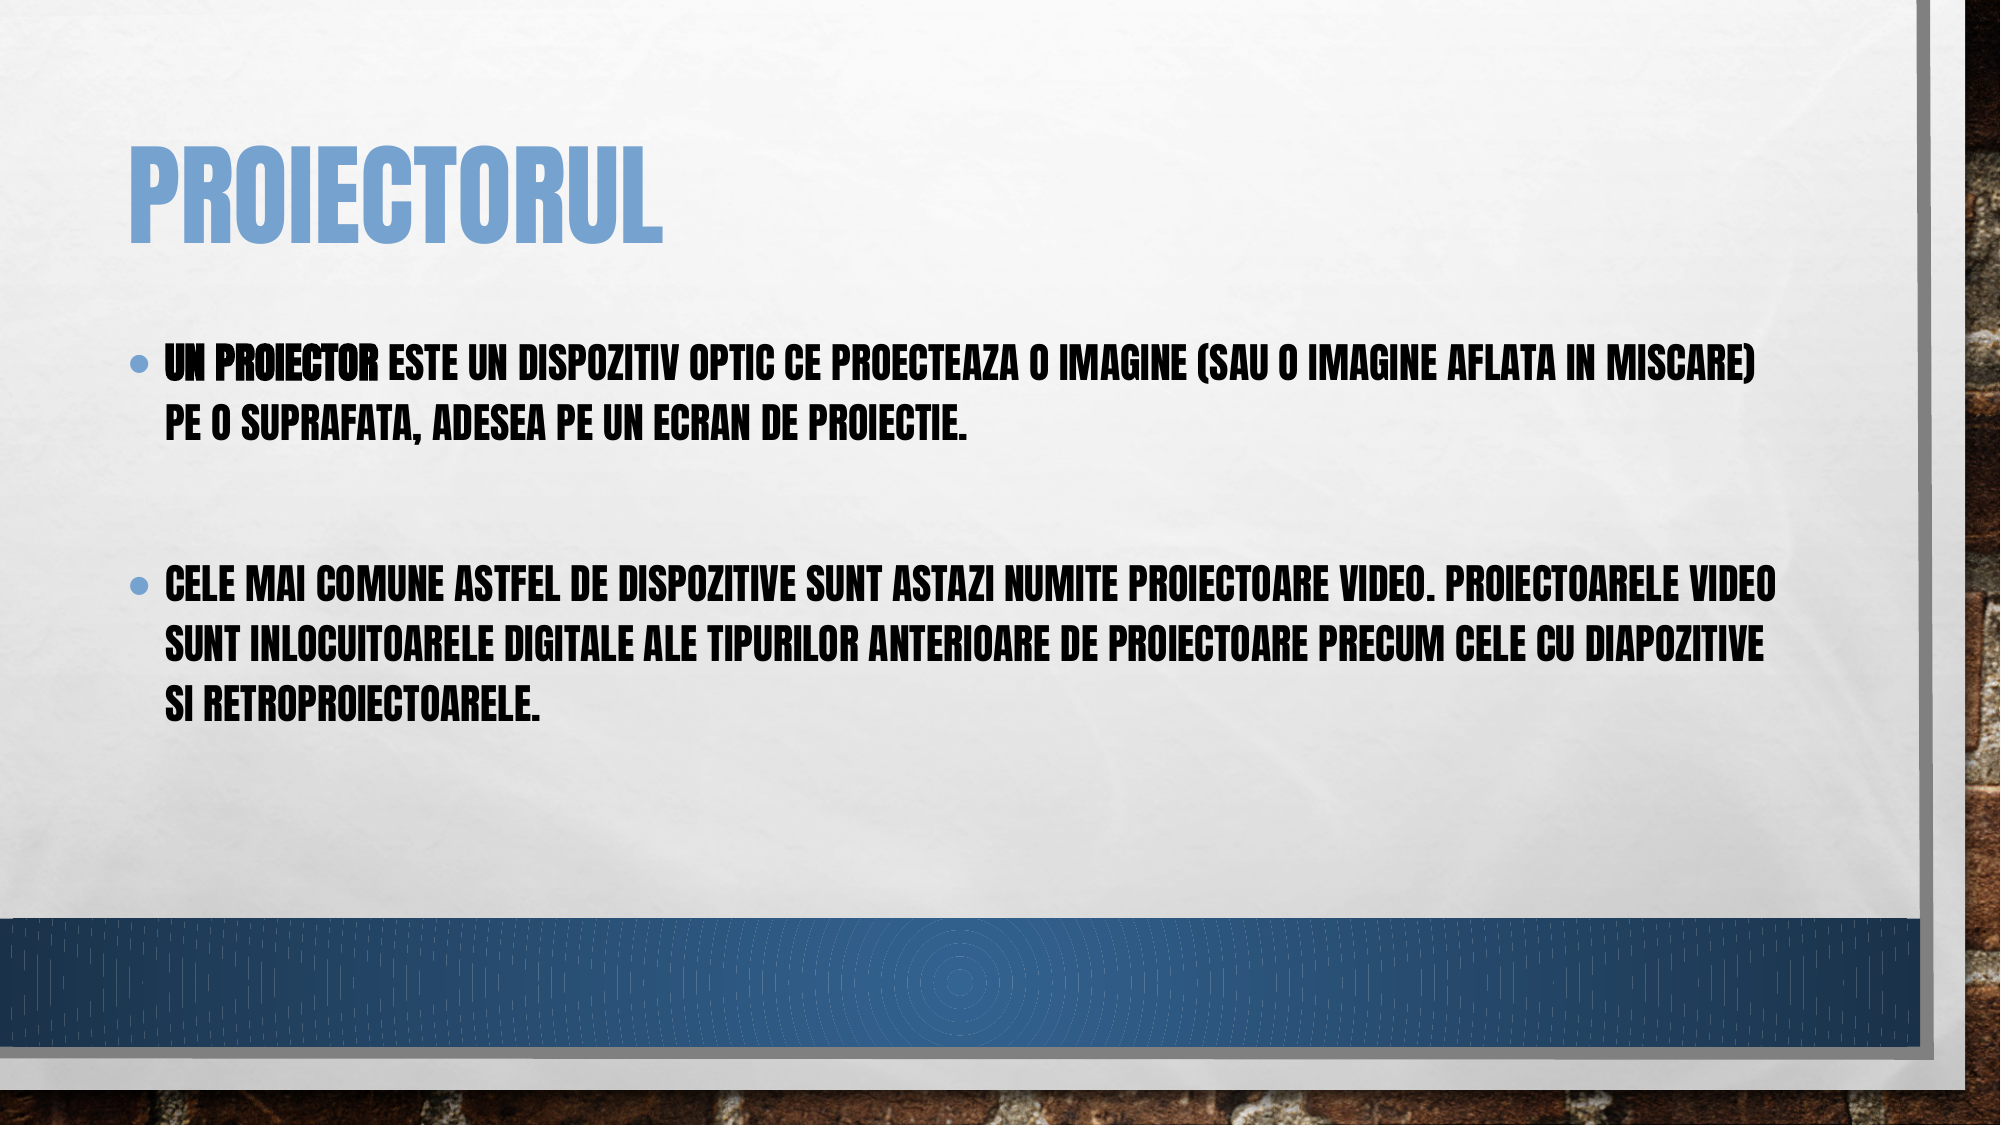

# PROIECTORUL
Un proiector este un dispozitiv optic ce proecteaza o imagine (sau o imagine aflata in miscare) pe o suprafata, adesea pe un ecran de proiectie.

Cele mai comune astfel de dispozitive sunt astazi numite proiectoare video. Proiectoarele video sunt inlocuitoarele digitale ale tipurilor anterioare de proiectoare precum cele cu diapozitive si retroproiectoarele.